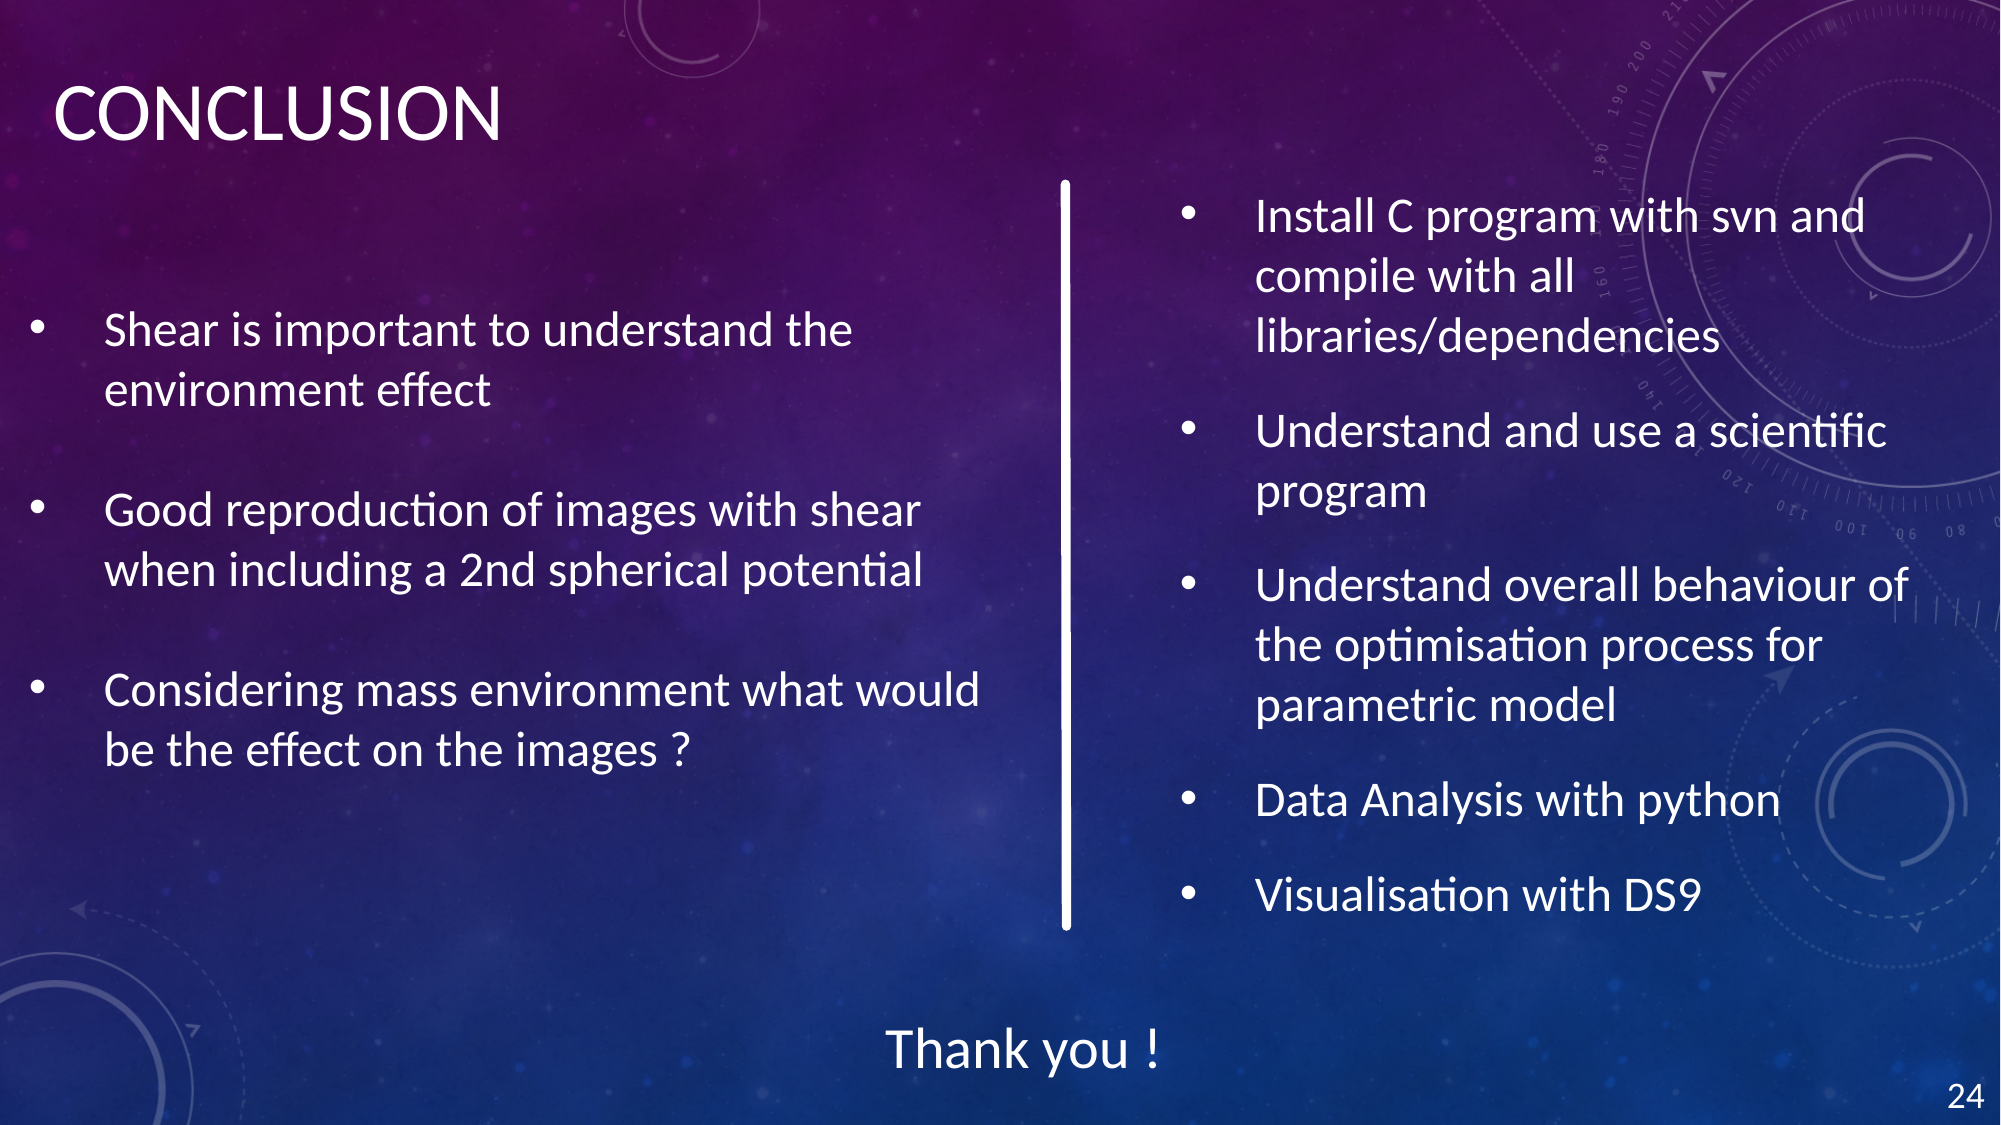

# Conclusion
Install C program with svn and compile with all libraries/dependencies

Understand and use a scientific program

Understand overall behaviour of the optimisation process for parametric model

Data Analysis with python

Visualisation with DS9

Shear is important to understand the environment effect

Good reproduction of images with shear when including a 2nd spherical potential

Considering mass environment what would be the effect on the images ?

Thank you !
24